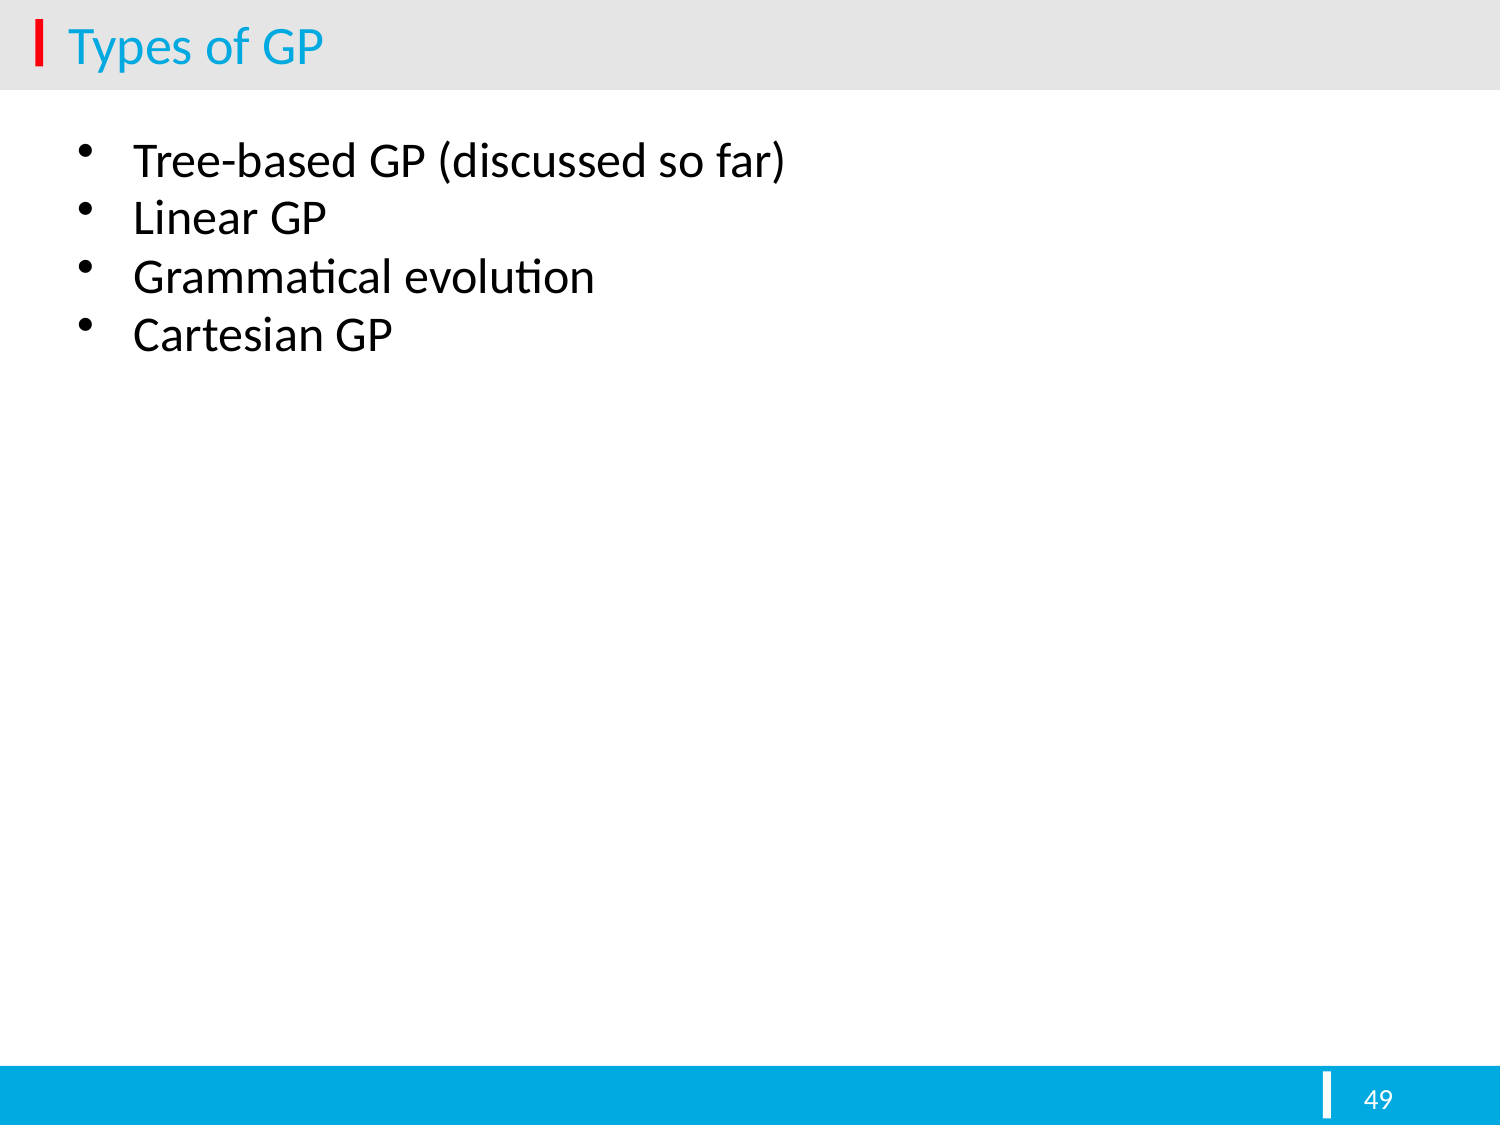

# Types of GP
Tree-based GP (discussed so far)
Linear GP
Grammatical evolution
Cartesian GP

49